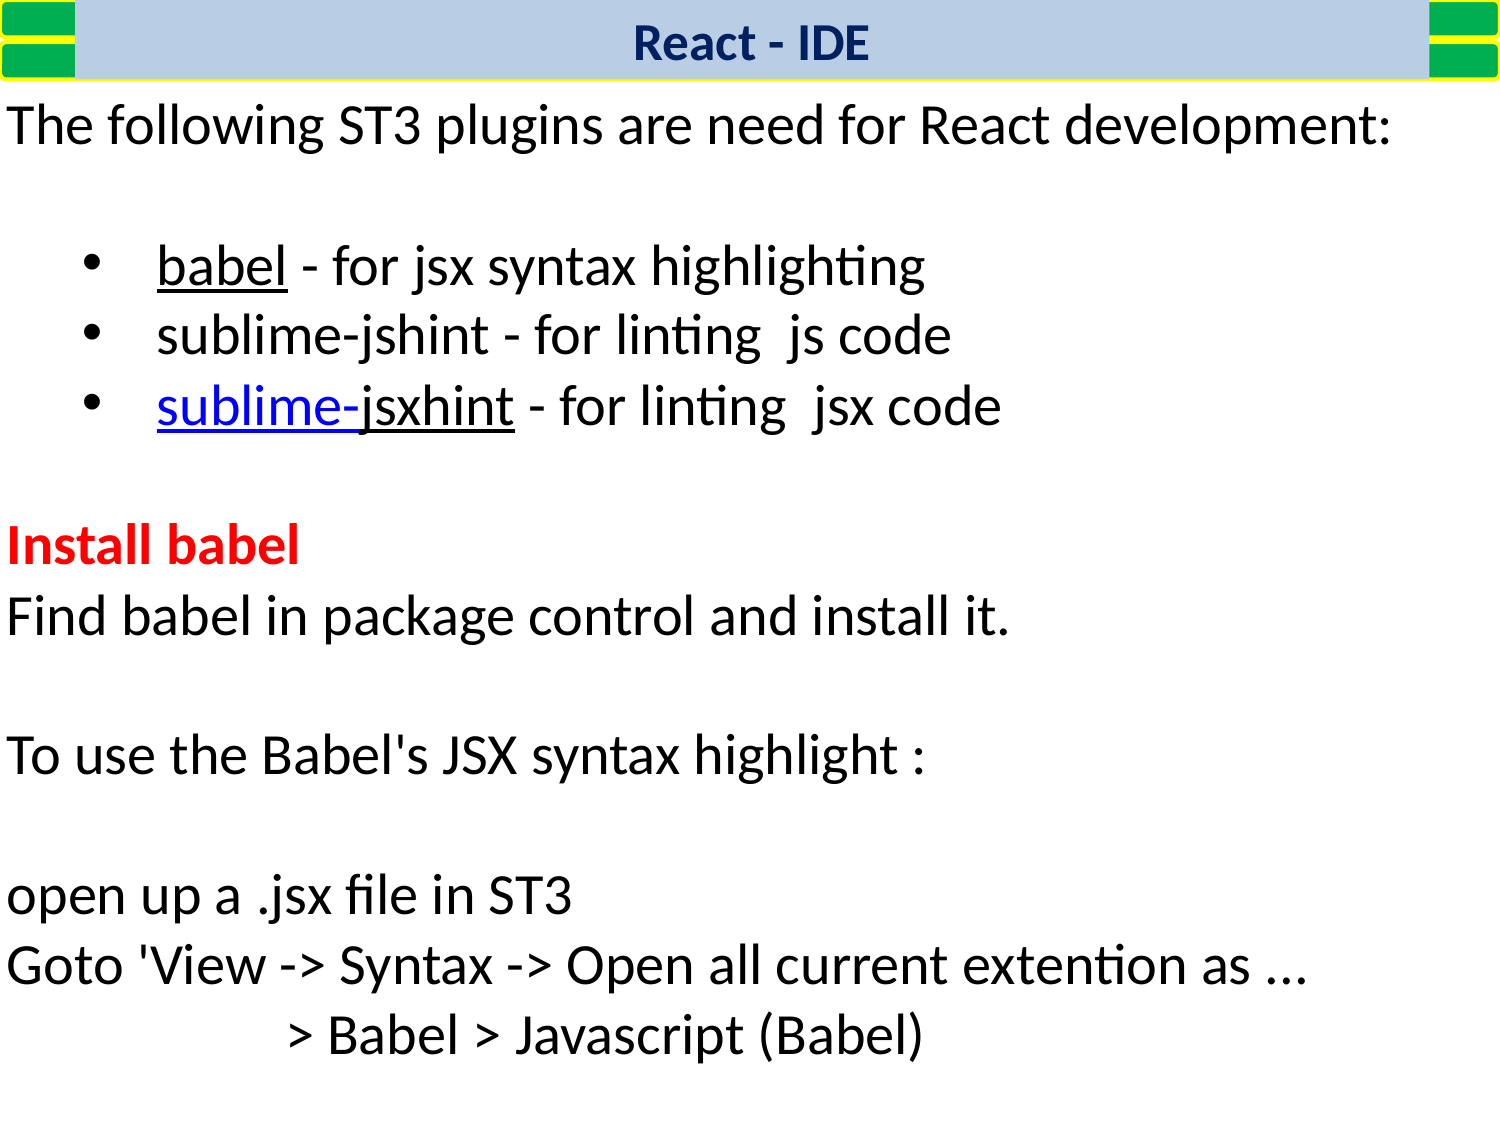

React - IDE

The following ST3 plugins are need for React development:

babel - for jsx syntax highlighting
sublime-jshint - for linting  js code
sublime-jsxhint - for linting  jsx code

Install babel
Find babel in package control and install it.

To use the Babel's JSX syntax highlight :

open up a .jsx file in ST3
Goto 'View -> Syntax -> Open all current extention as ...
                     > Babel > Javascript (Babel)